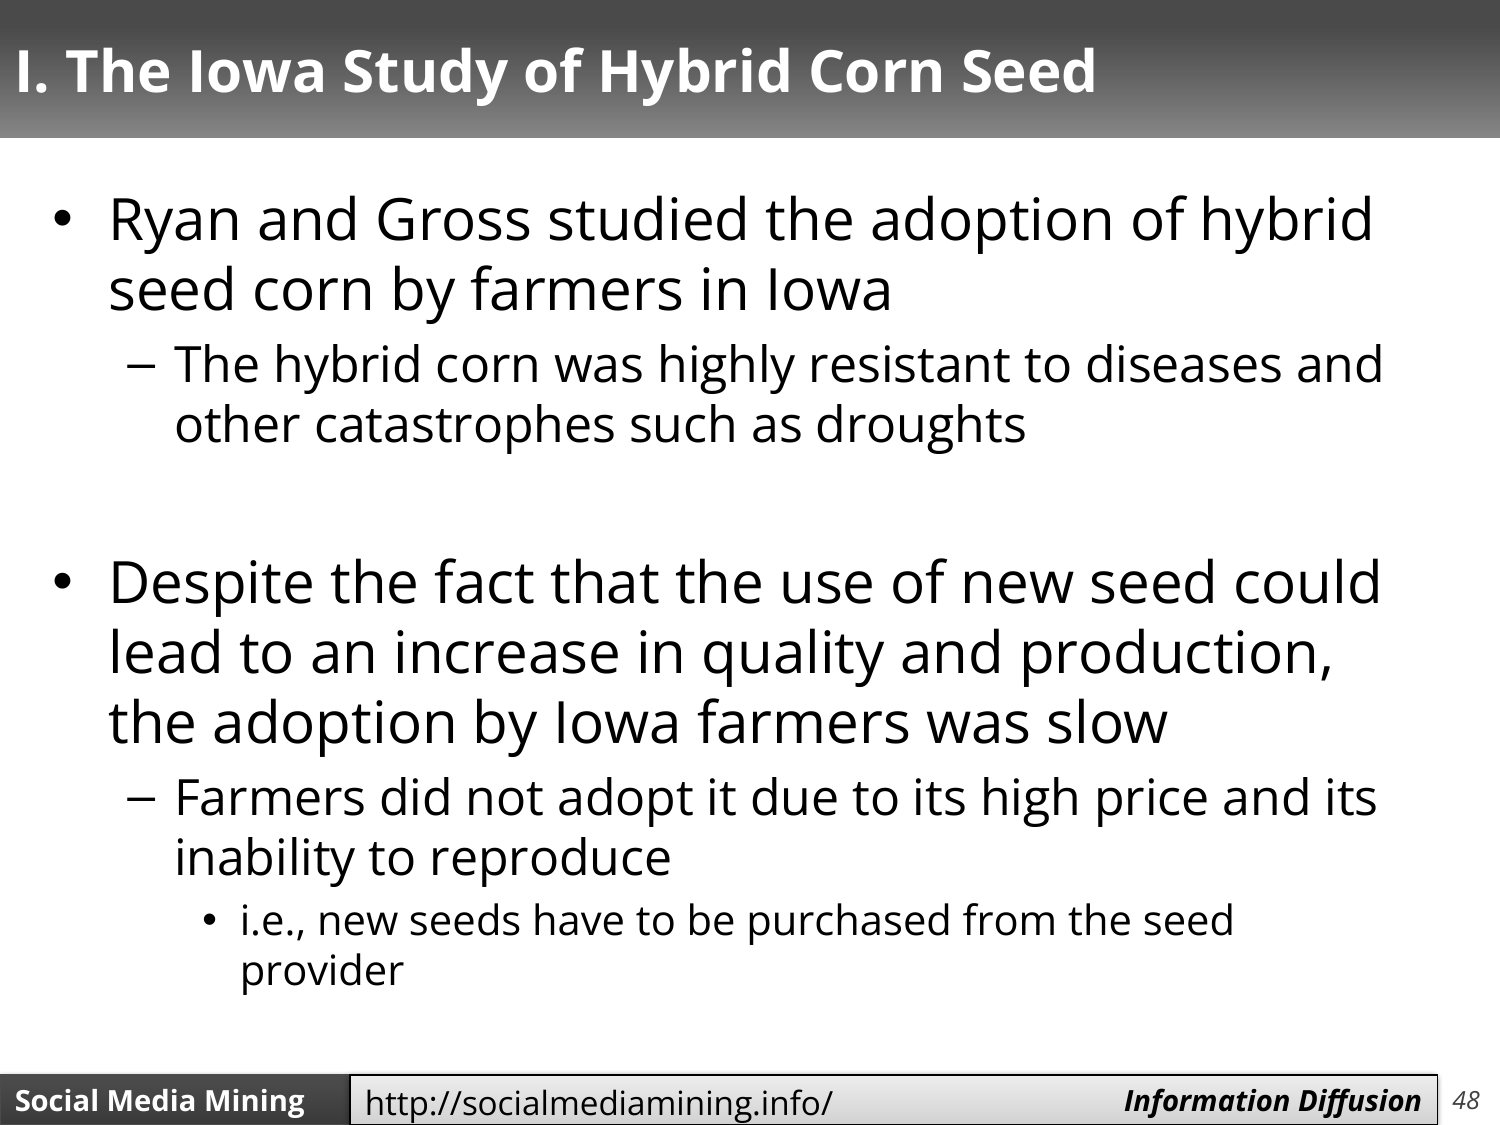

# I. The Iowa Study of Hybrid Corn Seed
Ryan and Gross studied the adoption of hybrid seed corn by farmers in Iowa
The hybrid corn was highly resistant to diseases and other catastrophes such as droughts

Despite the fact that the use of new seed could lead to an increase in quality and production, the adoption by Iowa farmers was slow
Farmers did not adopt it due to its high price and its inability to reproduce
i.e., new seeds have to be purchased from the seed provider